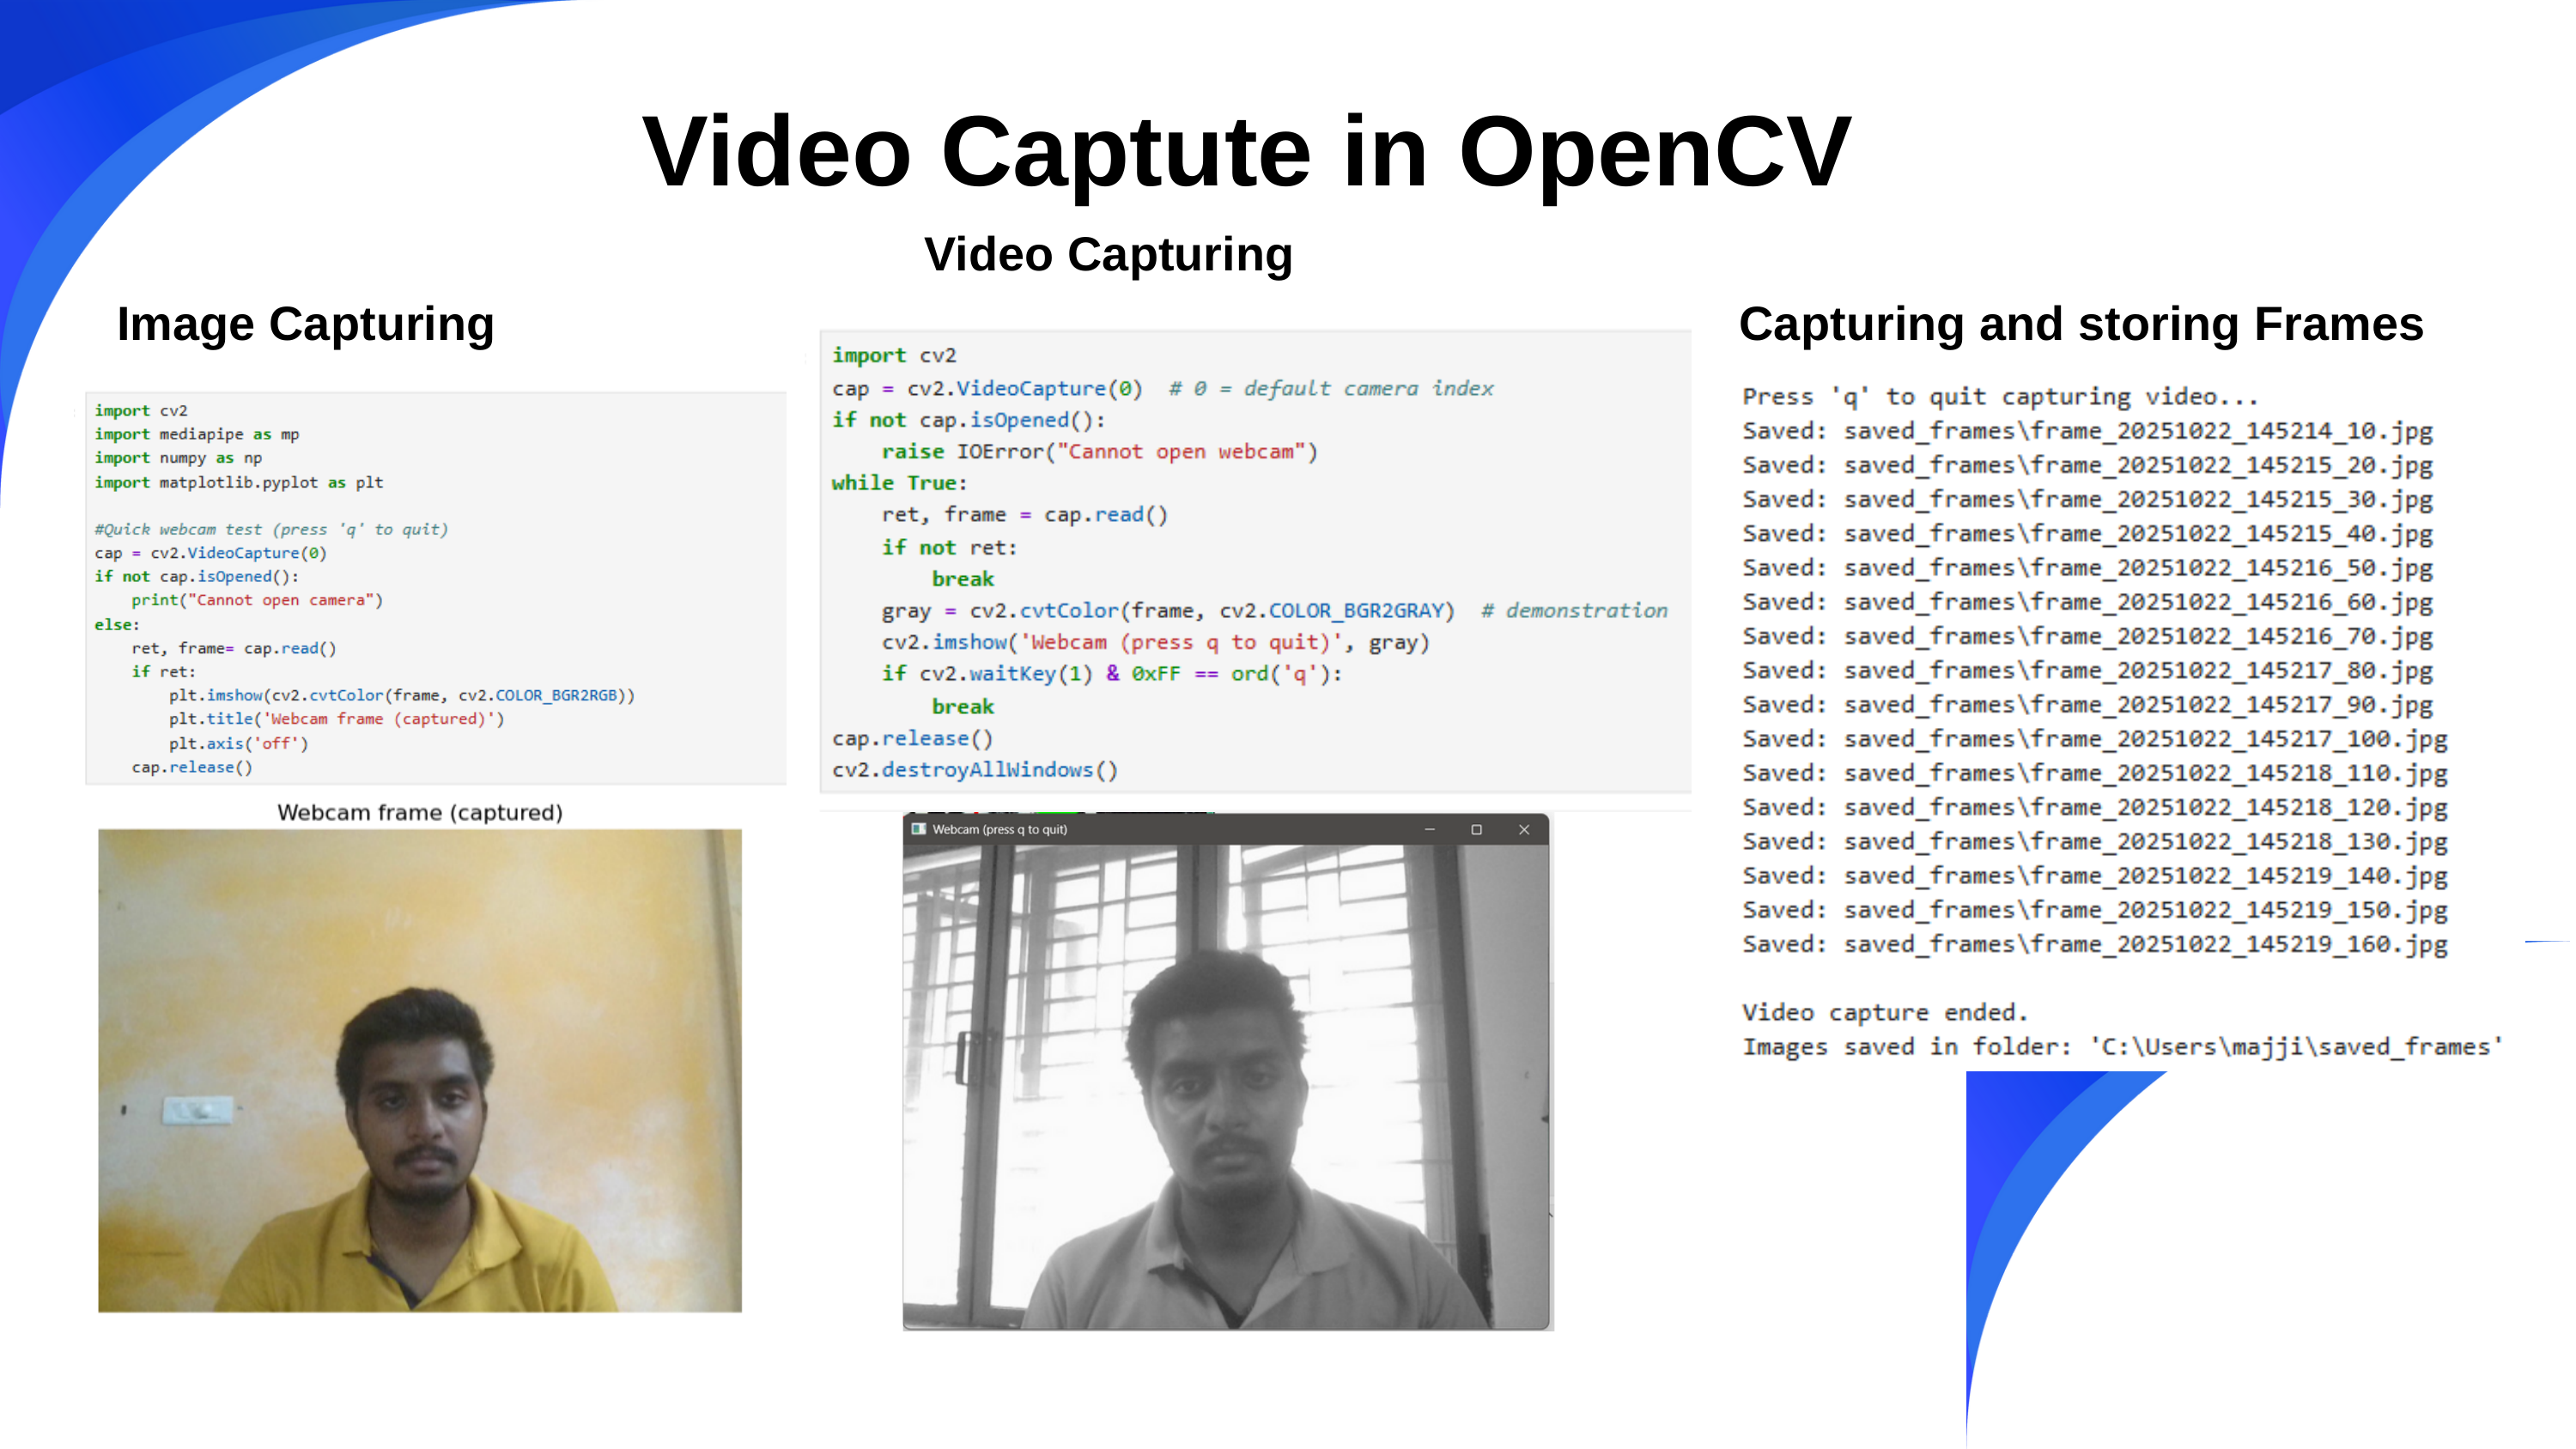

Video Captute in OpenCV
Video Capturing
Image Capturing
Capturing and storing Frames